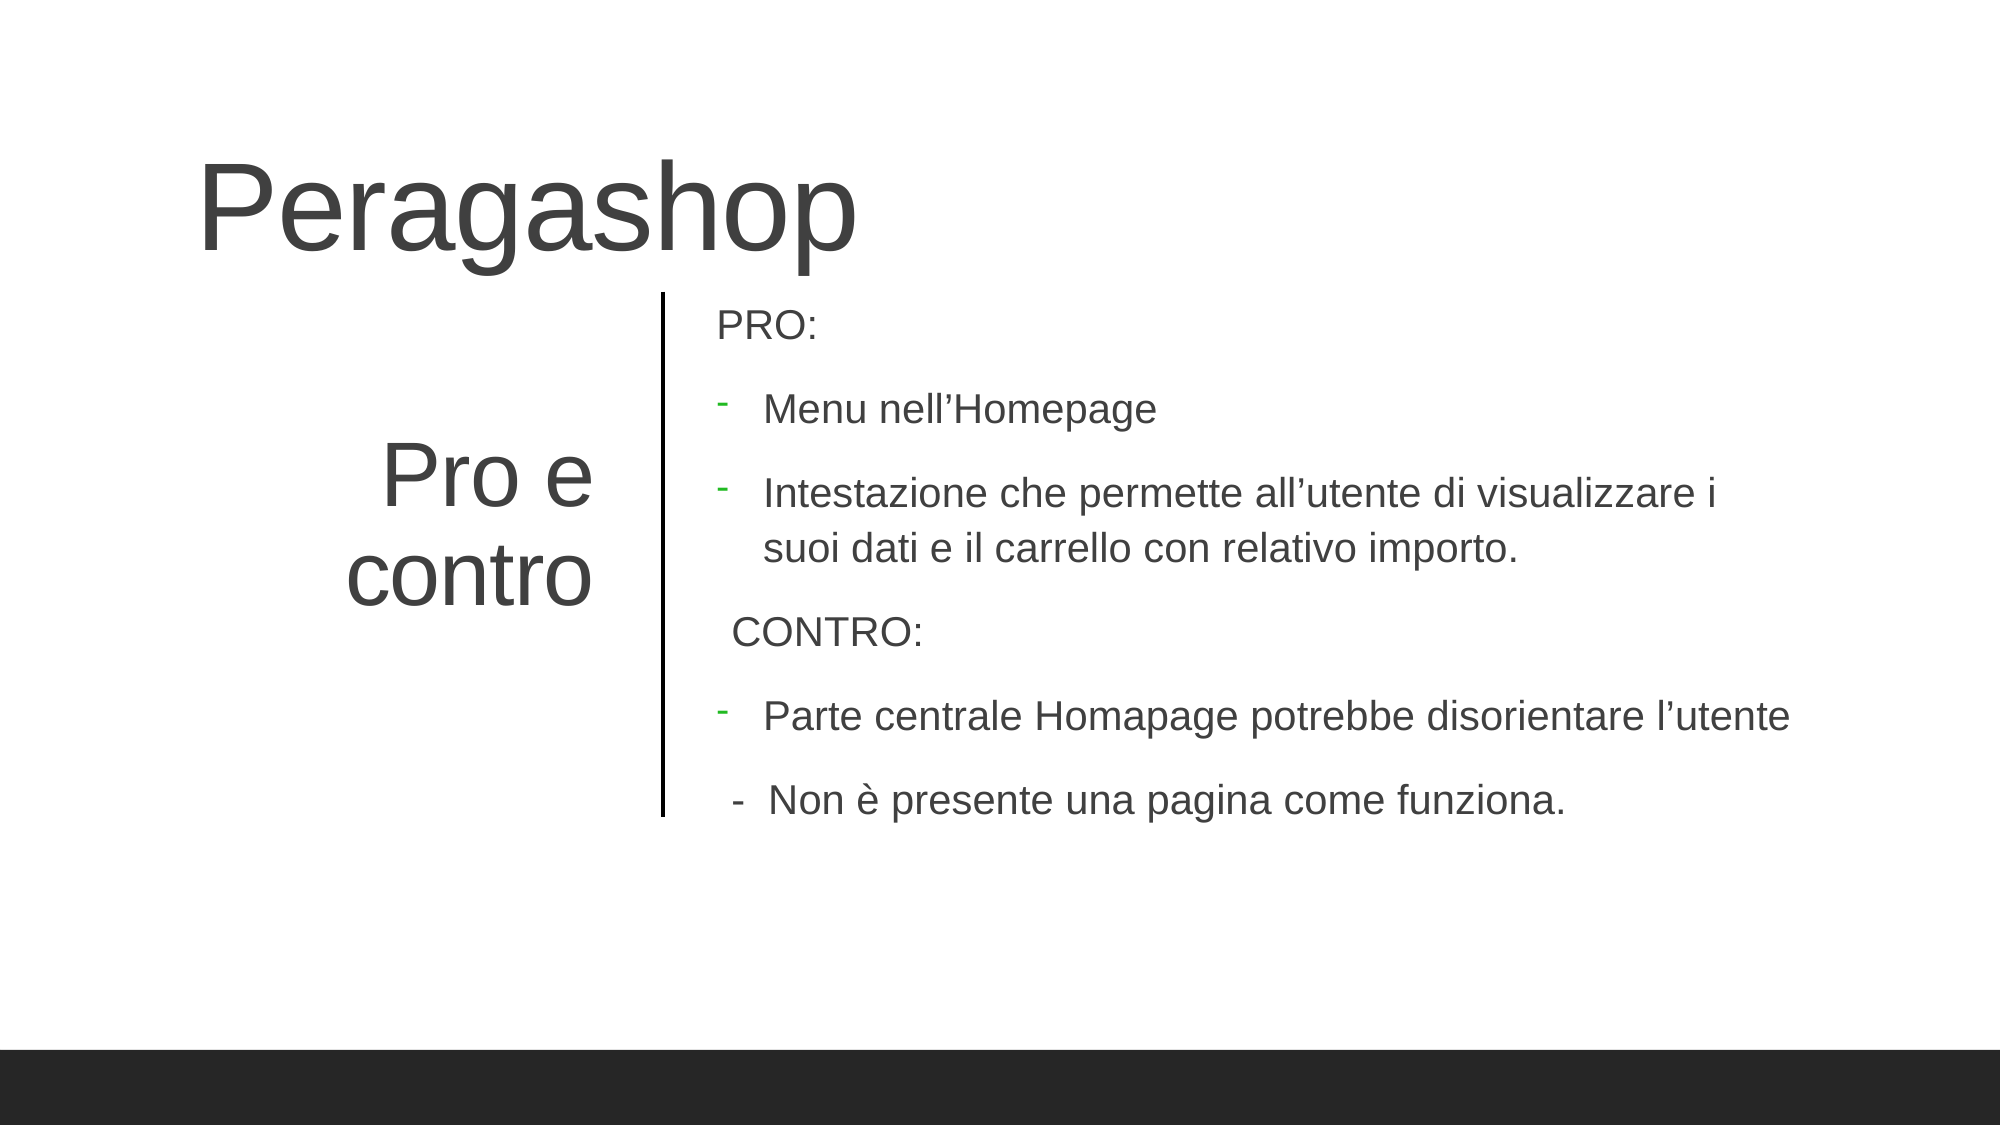

Peragashop
# Pro e contro
PRO:
Menu nell’Homepage
Intestazione che permette all’utente di visualizzare i suoi dati e il carrello con relativo importo.
CONTRO:
Parte centrale Homapage potrebbe disorientare l’utente
-  Non è presente una pagina come funziona.